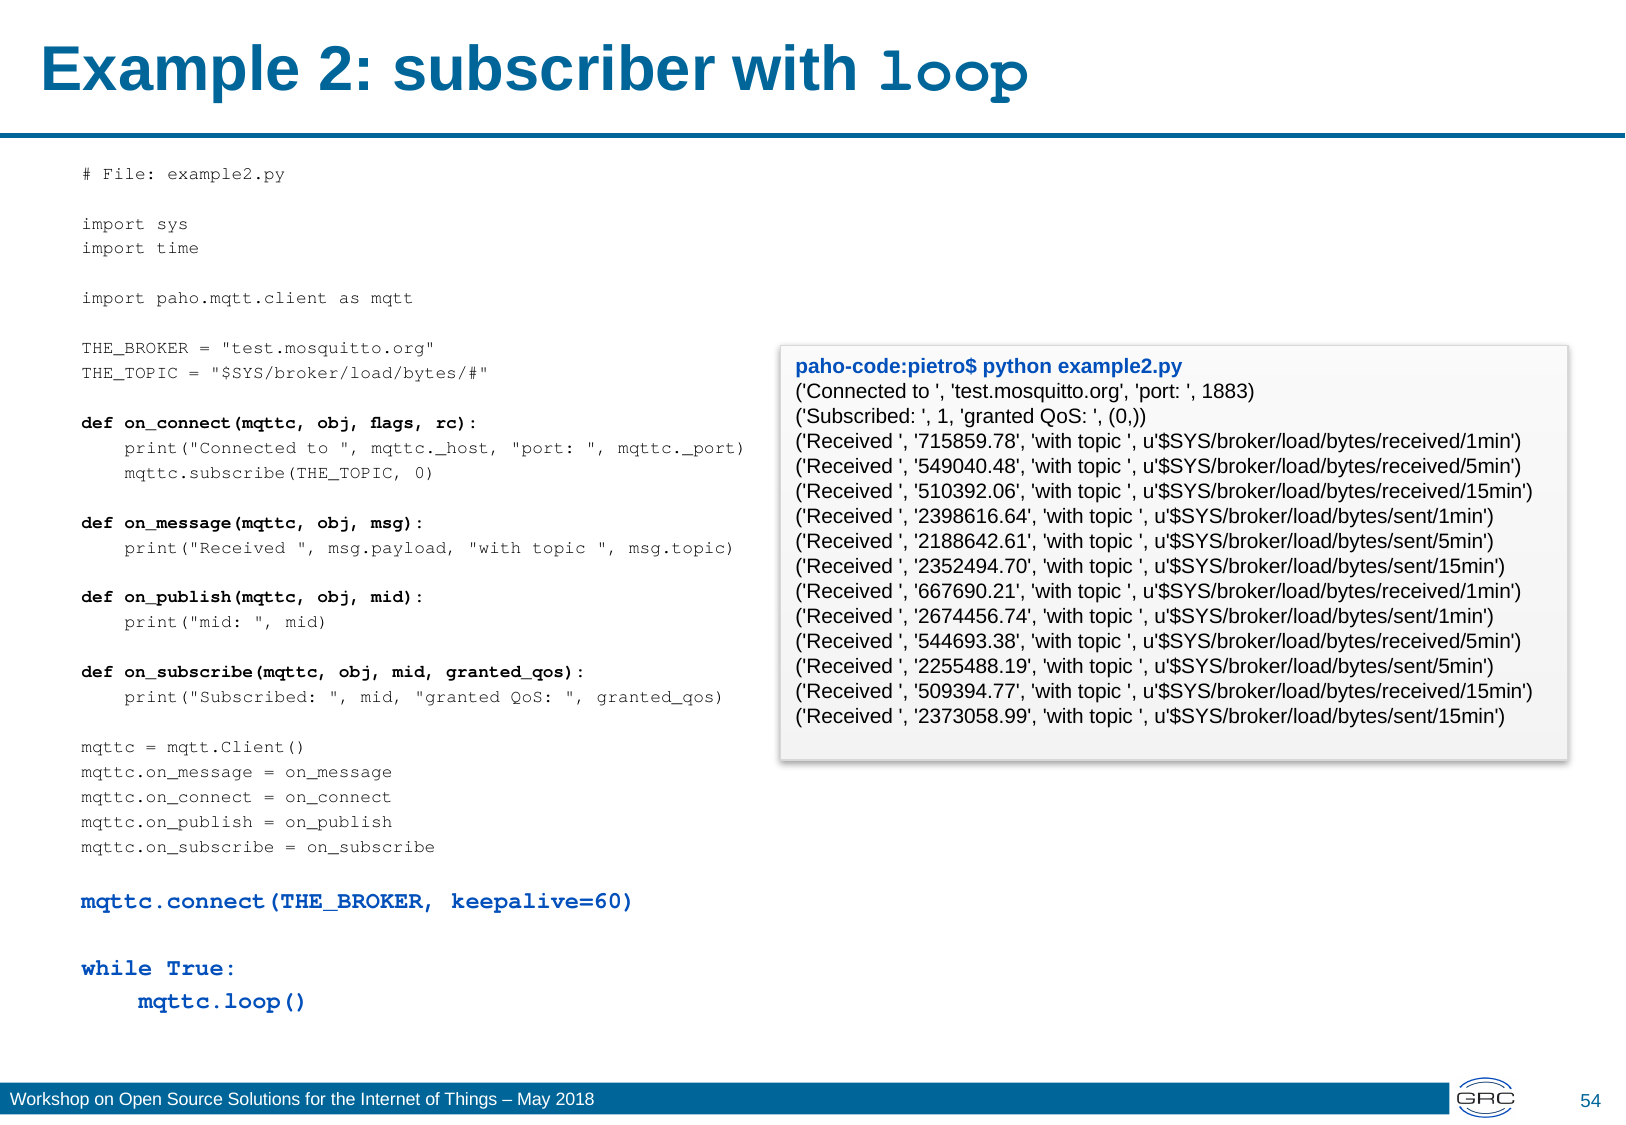

# Example 2: subscriber with loop
# File: example2.py

import sys
import time

import paho.mqtt.client as mqtt

THE_BROKER = "test.mosquitto.org"
THE_TOPIC = "$SYS/broker/load/bytes/#"

def on_connect(mqttc, obj, flags, rc):
    print("Connected to ", mqttc._host, "port: ", mqttc._port)
    mqttc.subscribe(THE_TOPIC, 0)

def on_message(mqttc, obj, msg):
    print("Received ", msg.payload, "with topic ", msg.topic)

def on_publish(mqttc, obj, mid):
    print("mid: ", mid)

def on_subscribe(mqttc, obj, mid, granted_qos):
    print("Subscribed: ", mid, "granted QoS: ", granted_qos)

mqttc = mqtt.Client()
mqttc.on_message = on_message
mqttc.on_connect = on_connect
mqttc.on_publish = on_publish
mqttc.on_subscribe = on_subscribe

mqttc.connect(THE_BROKER, keepalive=60)

while True:
    mqttc.loop()

paho-code:pietro$ python example2.py
('Connected to ', 'test.mosquitto.org', 'port: ', 1883)
('Subscribed: ', 1, 'granted QoS: ', (0,))
('Received ', '715859.78', 'with topic ', u'$SYS/broker/load/bytes/received/1min')
('Received ', '549040.48', 'with topic ', u'$SYS/broker/load/bytes/received/5min')
('Received ', '510392.06', 'with topic ', u'$SYS/broker/load/bytes/received/15min')
('Received ', '2398616.64', 'with topic ', u'$SYS/broker/load/bytes/sent/1min')
('Received ', '2188642.61', 'with topic ', u'$SYS/broker/load/bytes/sent/5min')
('Received ', '2352494.70', 'with topic ', u'$SYS/broker/load/bytes/sent/15min')
('Received ', '667690.21', 'with topic ', u'$SYS/broker/load/bytes/received/1min')
('Received ', '2674456.74', 'with topic ', u'$SYS/broker/load/bytes/sent/1min')
('Received ', '544693.38', 'with topic ', u'$SYS/broker/load/bytes/received/5min')
('Received ', '2255488.19', 'with topic ', u'$SYS/broker/load/bytes/sent/5min')
('Received ', '509394.77', 'with topic ', u'$SYS/broker/load/bytes/received/15min')
('Received ', '2373058.99', 'with topic ', u'$SYS/broker/load/bytes/sent/15min')

54